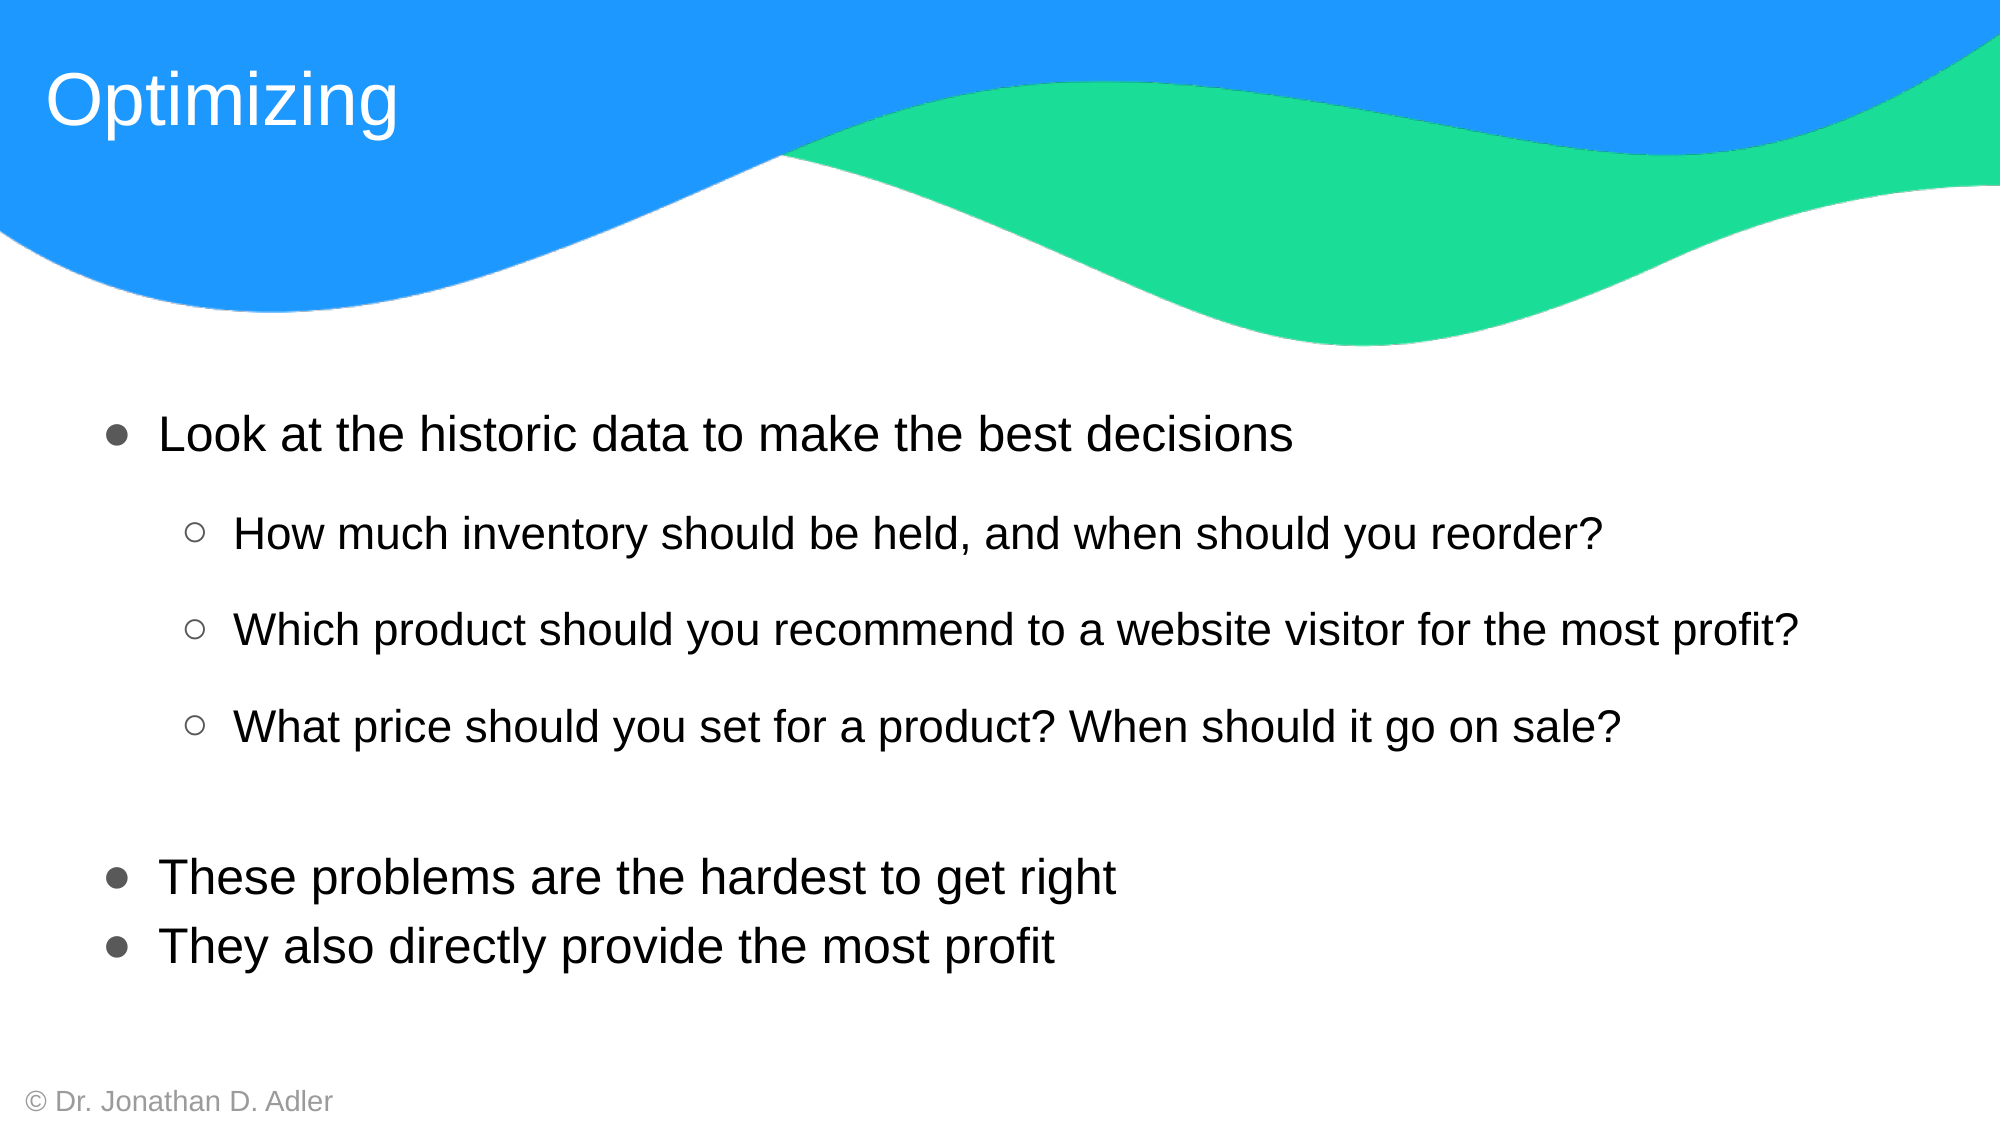

Optimizing
Look at the historic data to make the best decisions
How much inventory should be held, and when should you reorder?
Which product should you recommend to a website visitor for the most profit?
What price should you set for a product? When should it go on sale?

These problems are the hardest to get right
They also directly provide the most profit
© Dr. Jonathan D. Adler